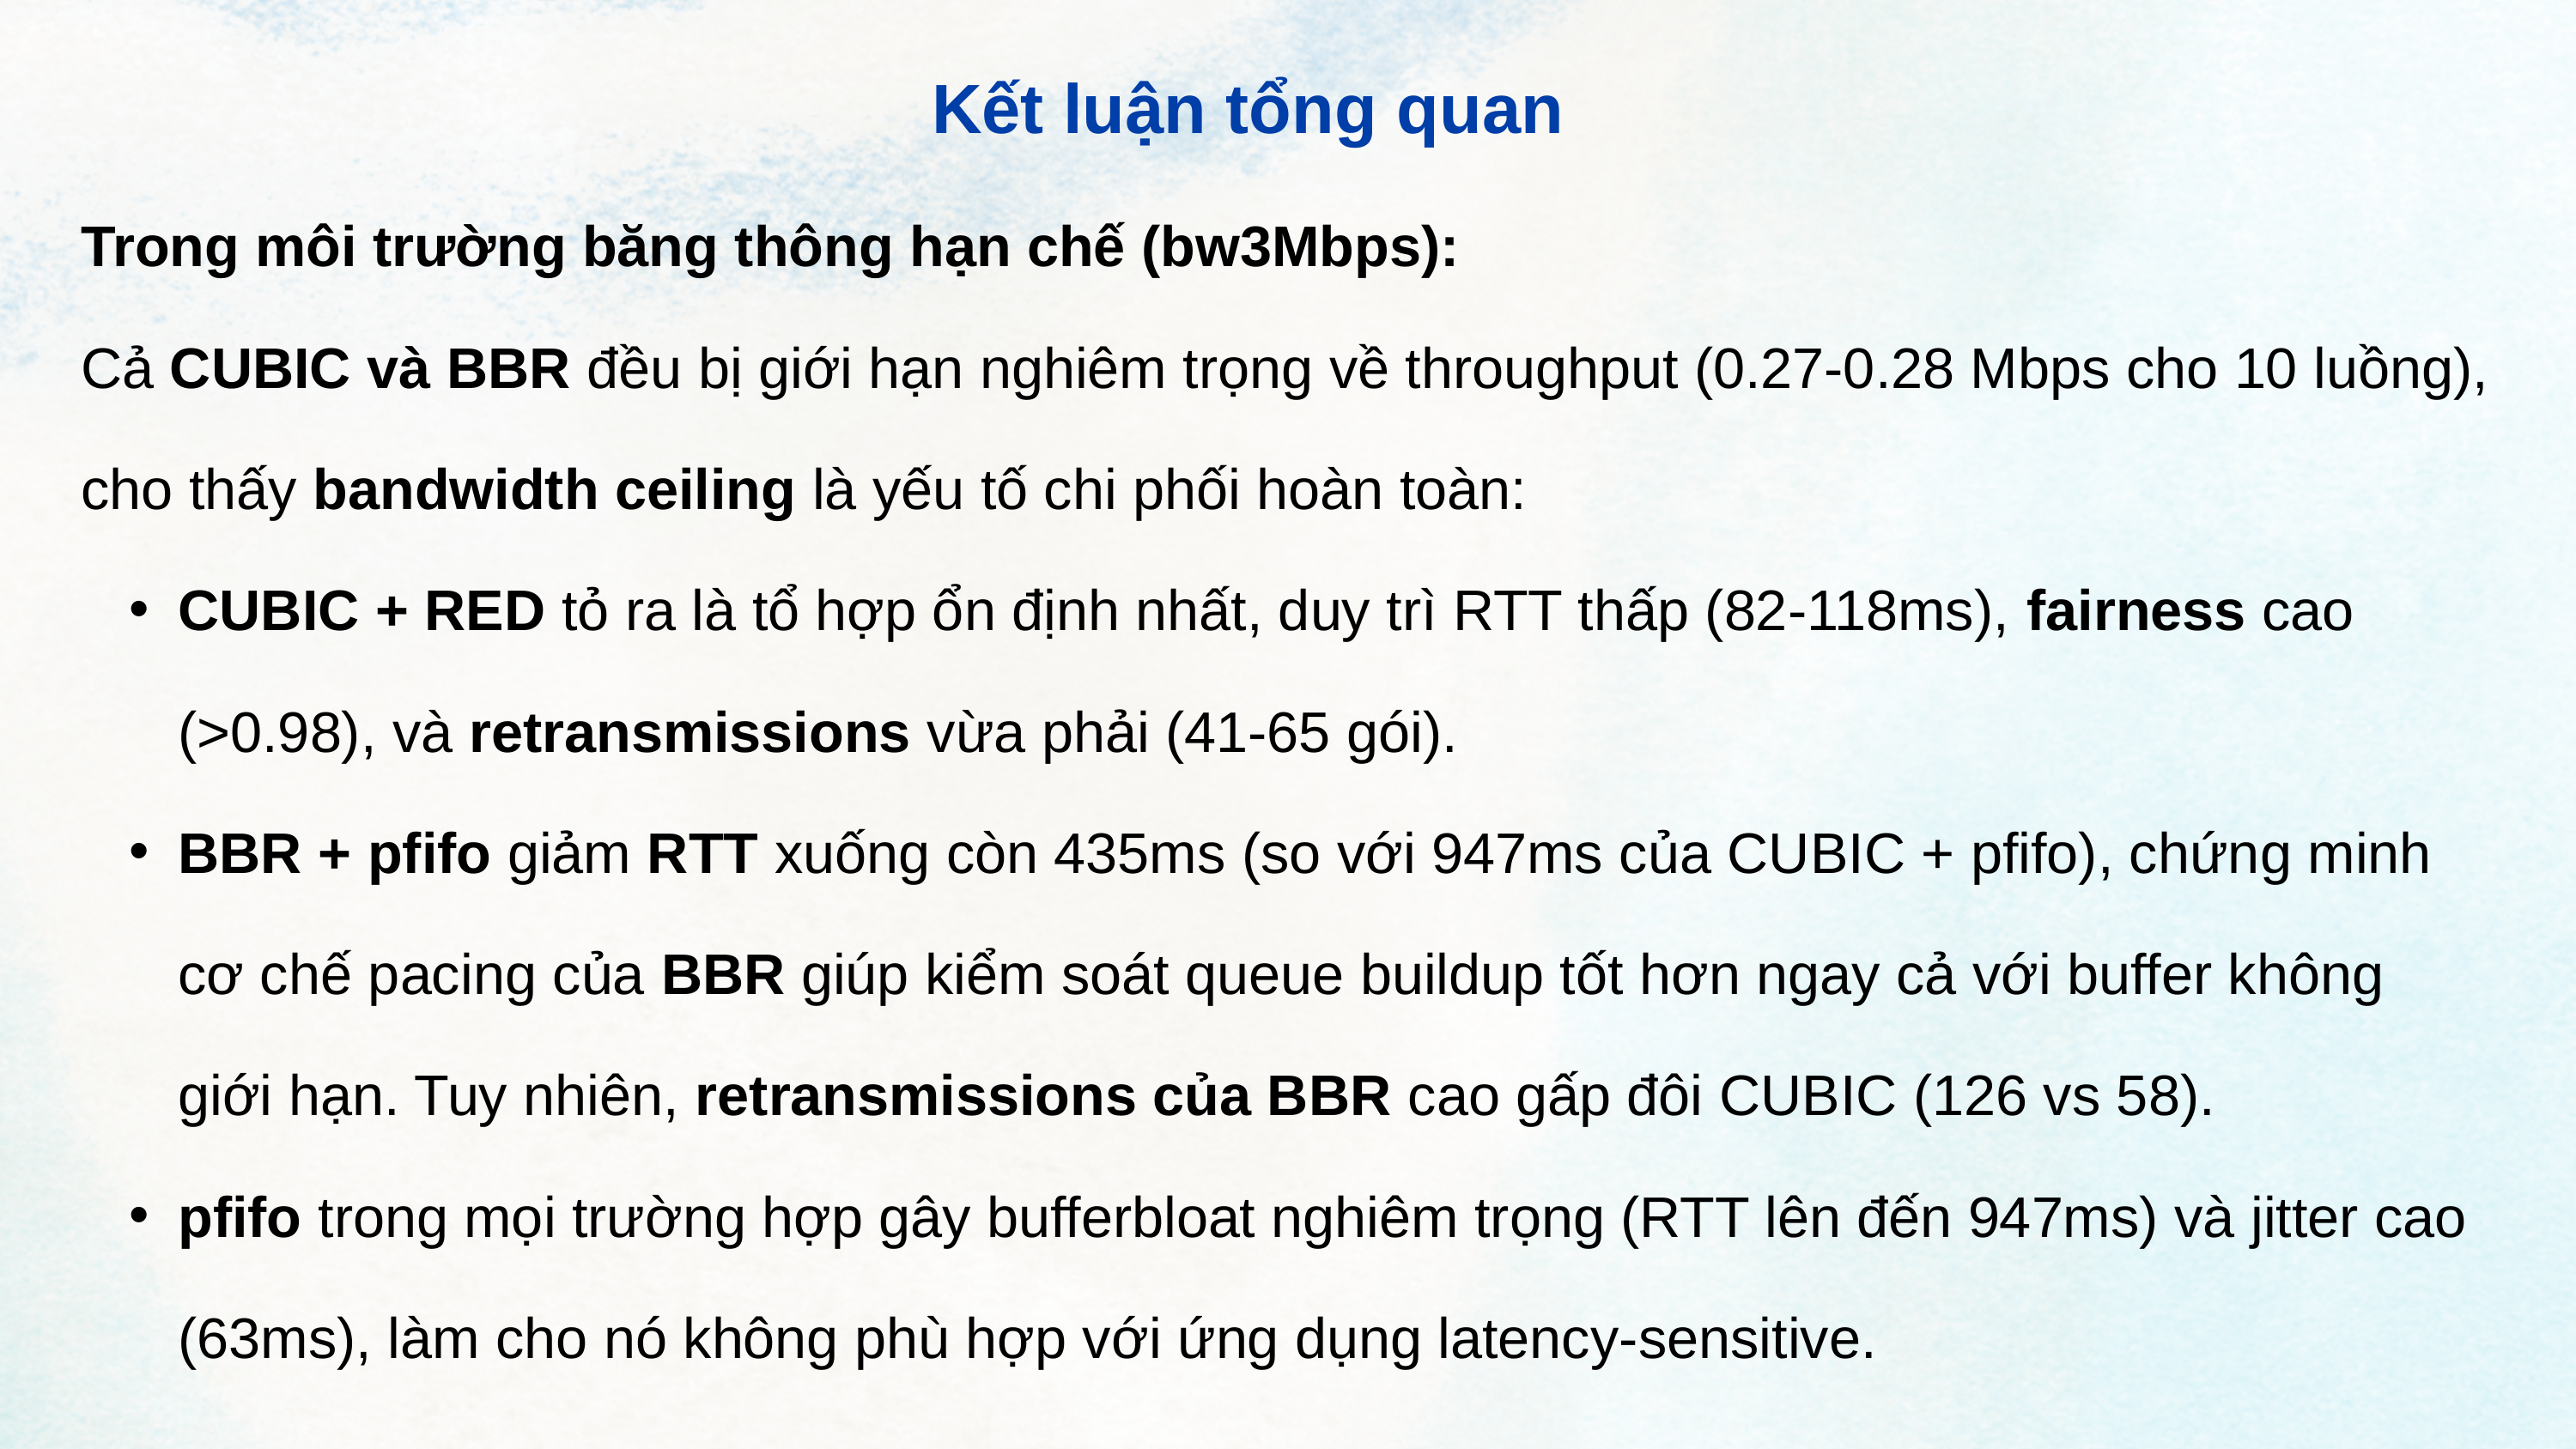

Kết luận tổng quan
Trong môi trường băng thông hạn chế (bw3Mbps):
Cả CUBIC và BBR đều bị giới hạn nghiêm trọng về throughput (0.27-0.28 Mbps cho 10 luồng), cho thấy bandwidth ceiling là yếu tố chi phối hoàn toàn:
CUBIC + RED tỏ ra là tổ hợp ổn định nhất, duy trì RTT thấp (82-118ms), fairness cao (>0.98), và retransmissions vừa phải (41-65 gói).
BBR + pfifo giảm RTT xuống còn 435ms (so với 947ms của CUBIC + pfifo), chứng minh cơ chế pacing của BBR giúp kiểm soát queue buildup tốt hơn ngay cả với buffer không giới hạn. Tuy nhiên, retransmissions của BBR cao gấp đôi CUBIC (126 vs 58).
pfifo trong mọi trường hợp gây bufferbloat nghiêm trọng (RTT lên đến 947ms) và jitter cao (63ms), làm cho nó không phù hợp với ứng dụng latency-sensitive.